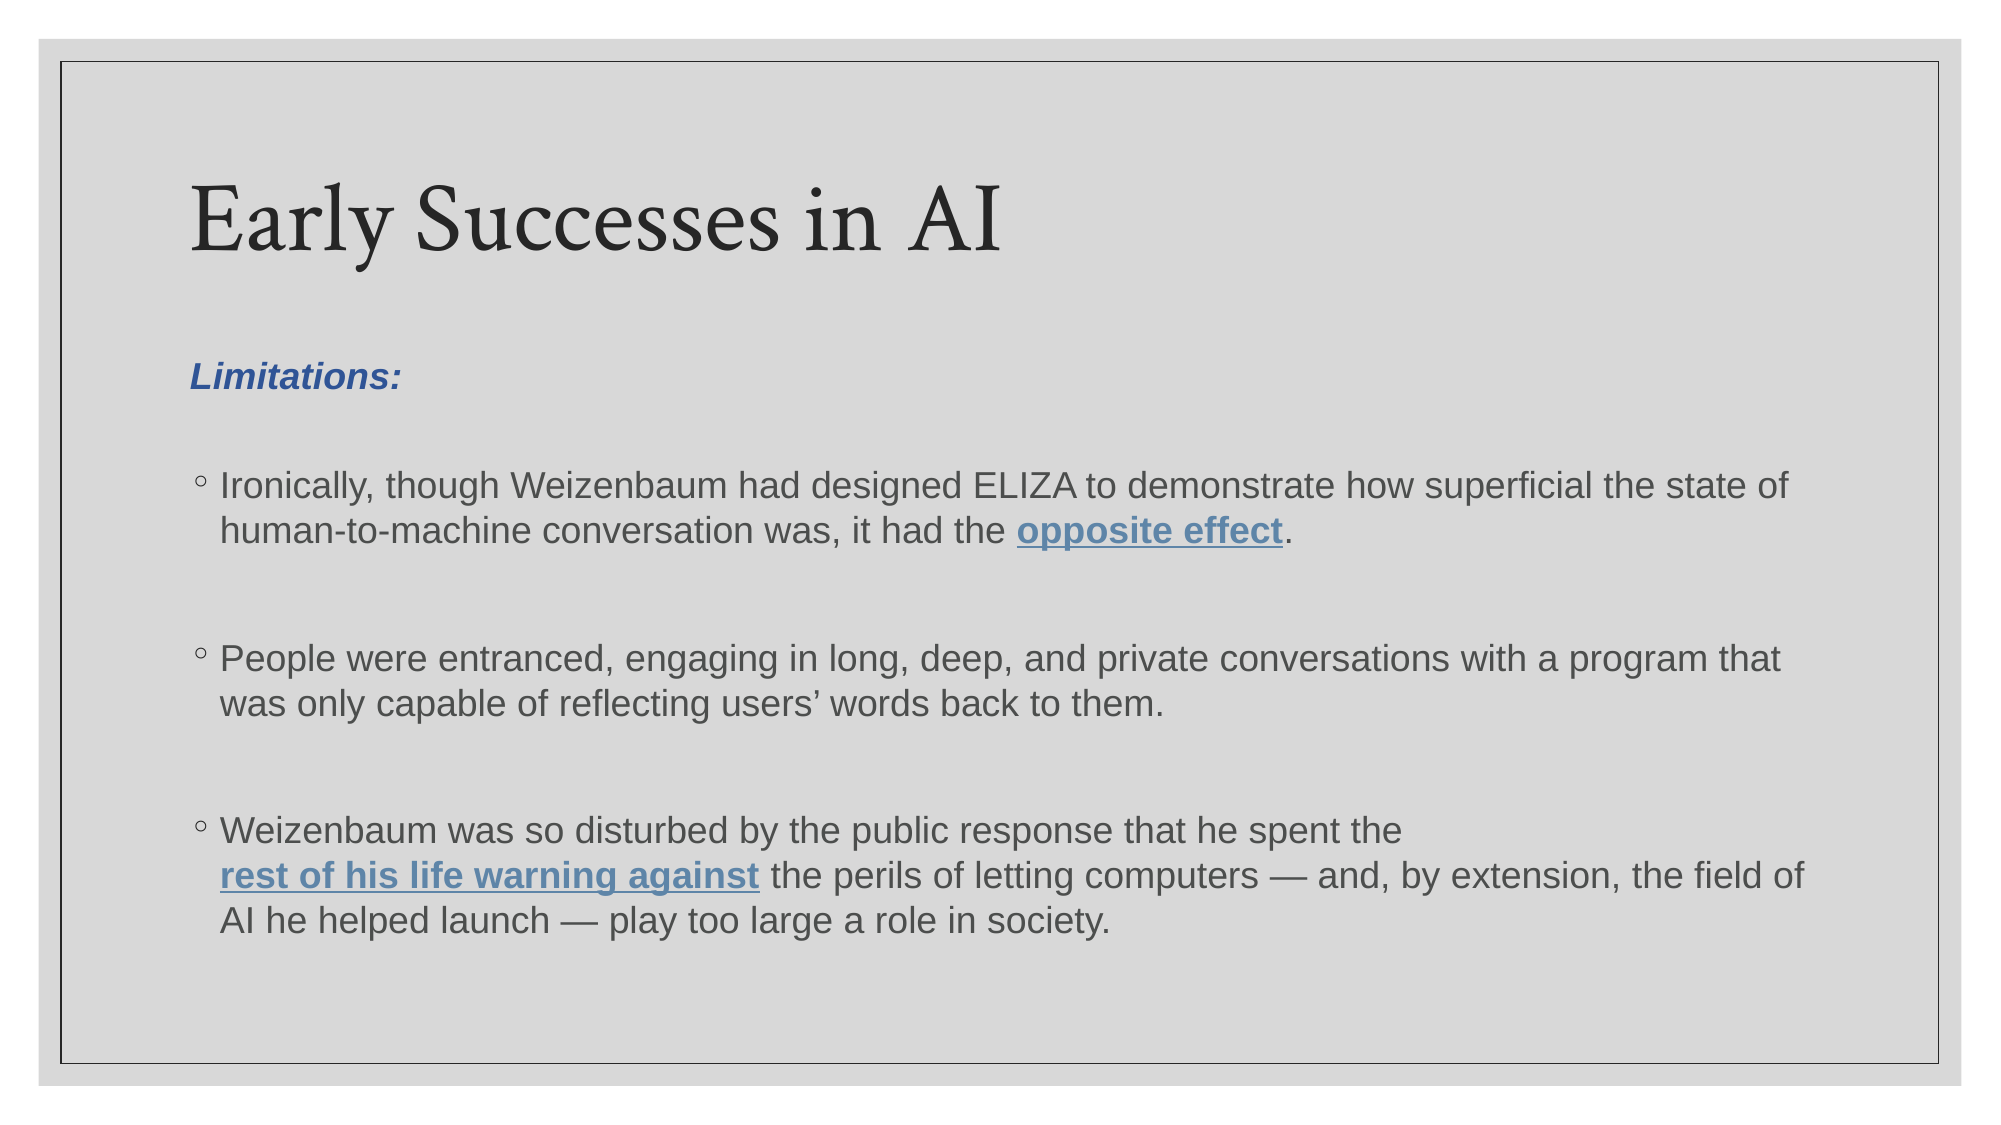

# Early Successes in AI
Limitations:

Ironically, though Weizenbaum had designed ELIZA to demonstrate how superficial the state of human-to-machine conversation was, it had the opposite effect.

People were entranced, engaging in long, deep, and private conversations with a program that was only capable of reflecting users’ words back to them.

Weizenbaum was so disturbed by the public response that he spent the rest of his life warning against the perils of letting computers — and, by extension, the field of AI he helped launch — play too large a role in society.